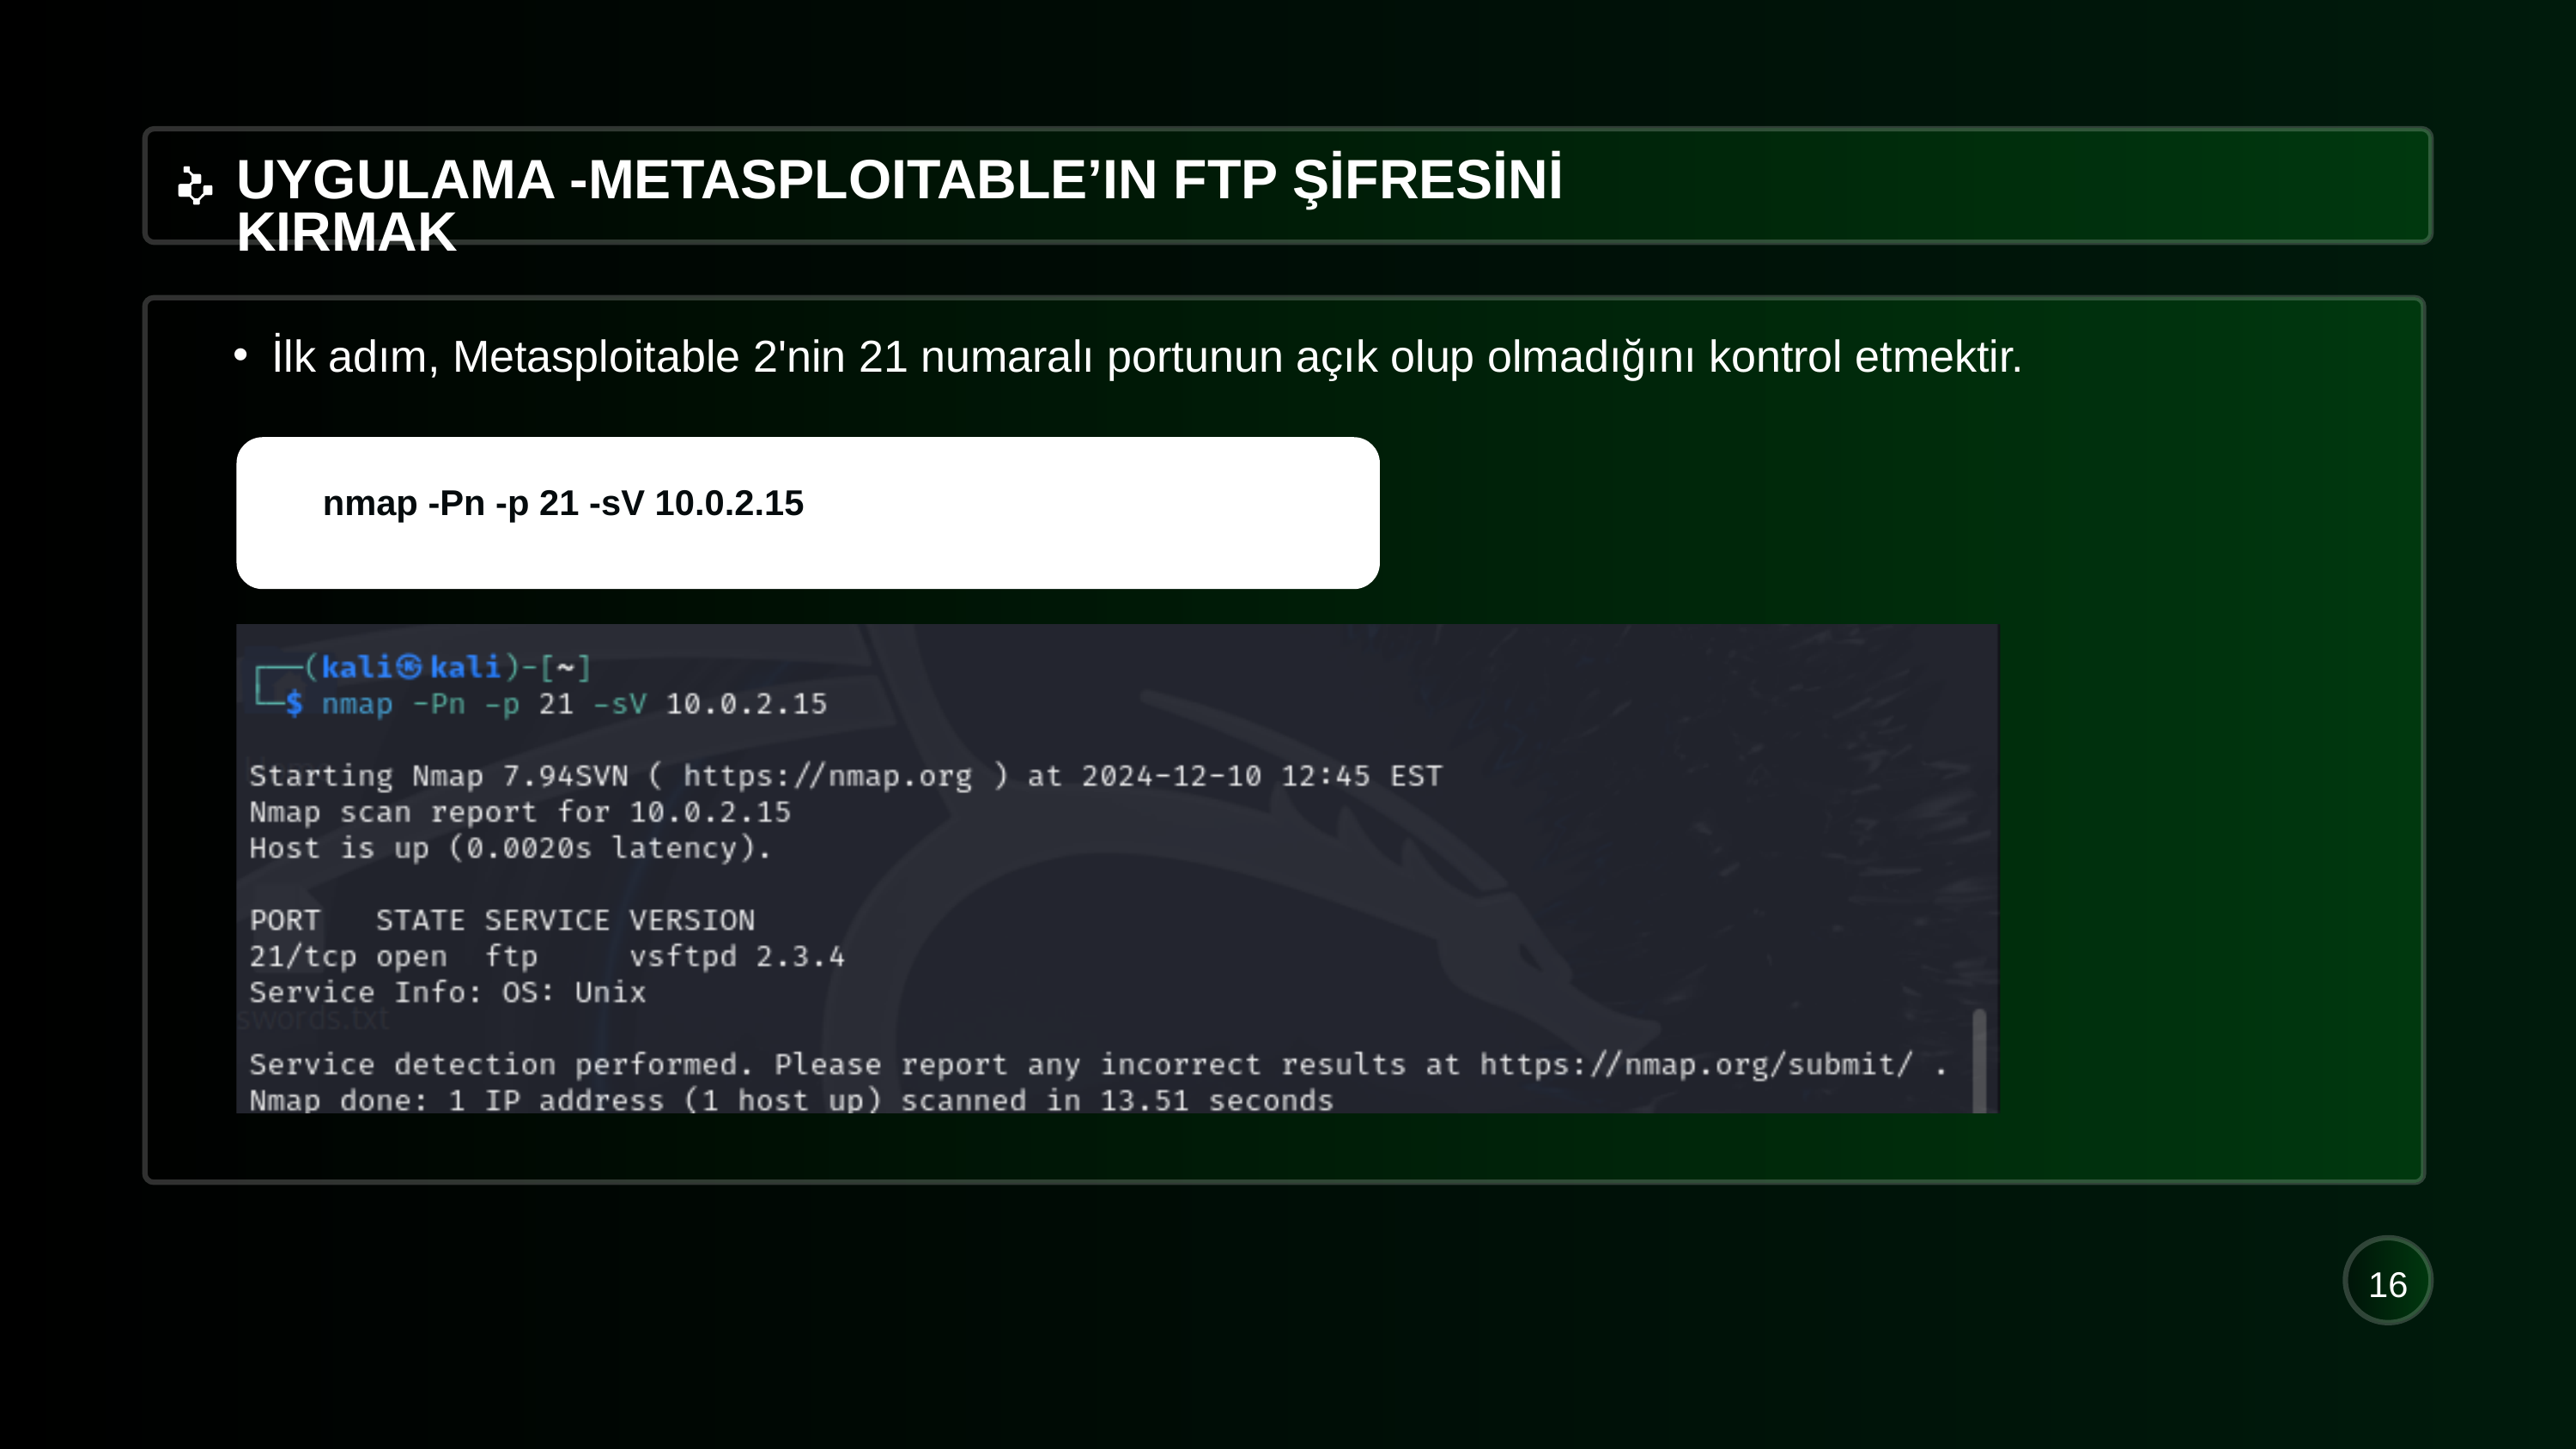

UYGULAMA -METASPLOITABLE’IN FTP ŞİFRESİNİ KIRMAK

İlk adım, Metasploitable 2'nin 21 numaralı portunun açık olup olmadığını kontrol etmektir.

        nmap -Pn -p 21 -sV 10.0.2.15

16